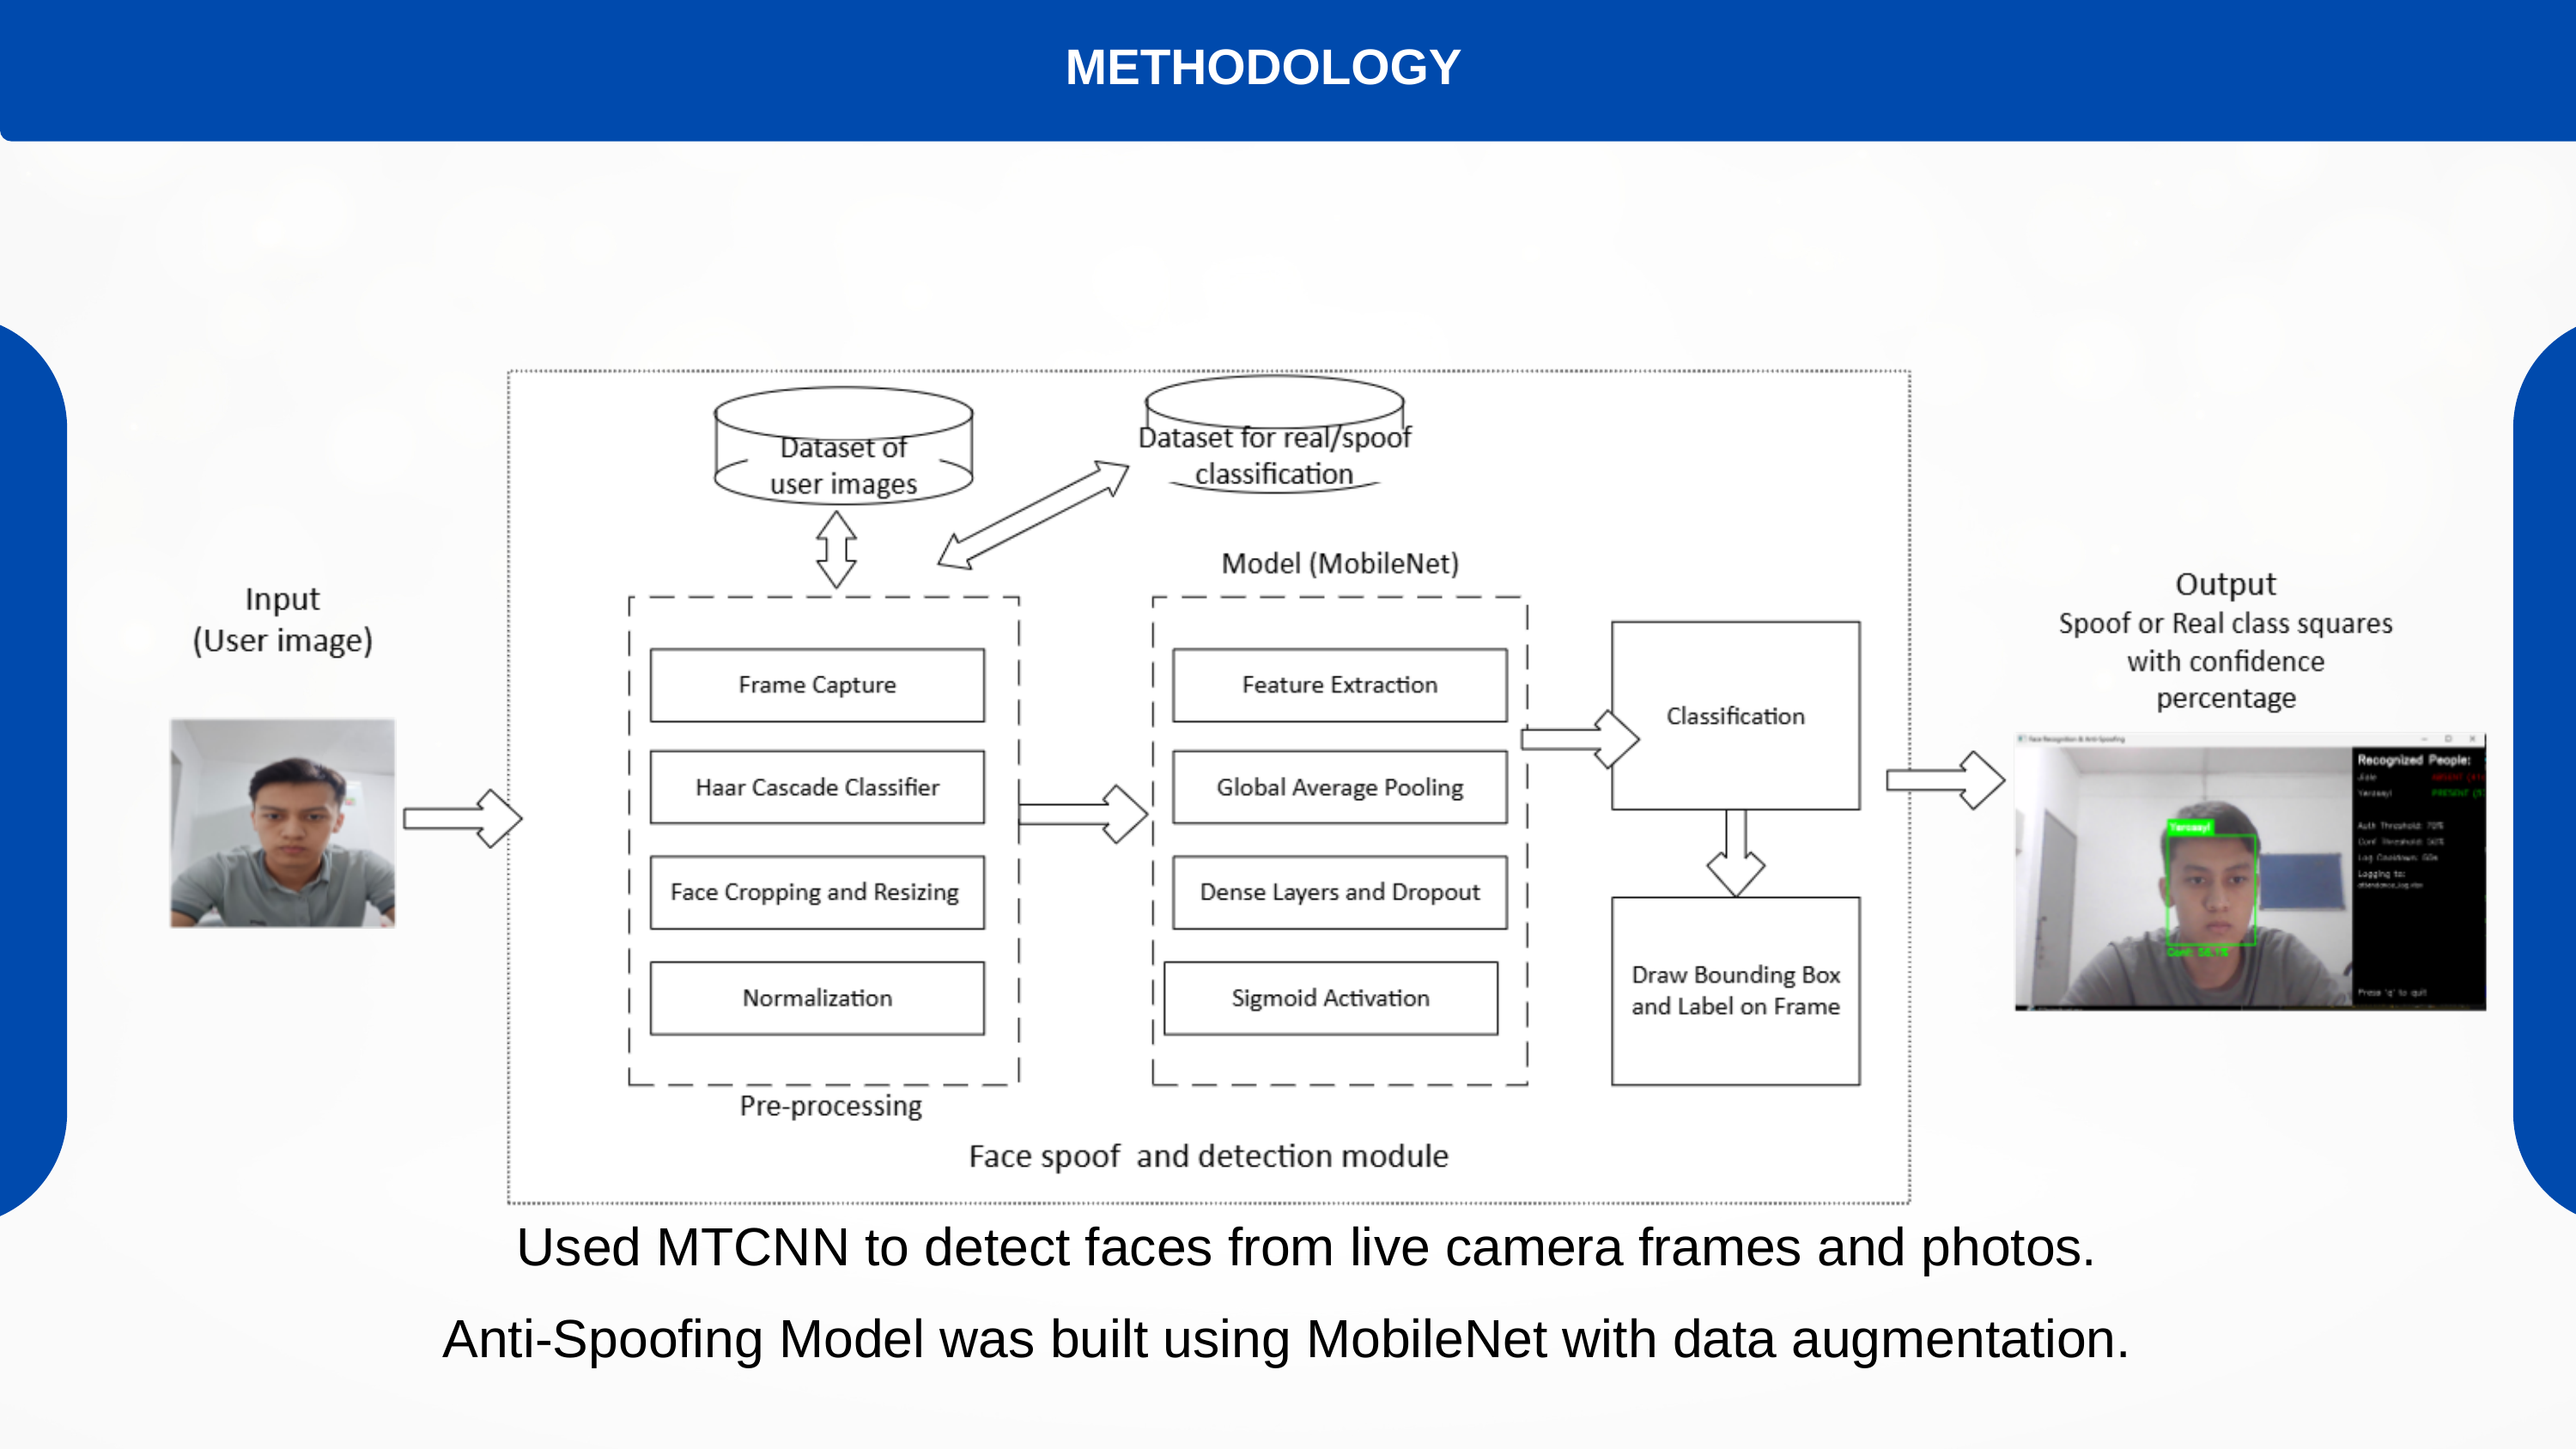

METHODOLOGY

Used MTCNN to detect faces from live camera frames and photos.
Anti-Spoofing Model was built using MobileNet with data augmentation.